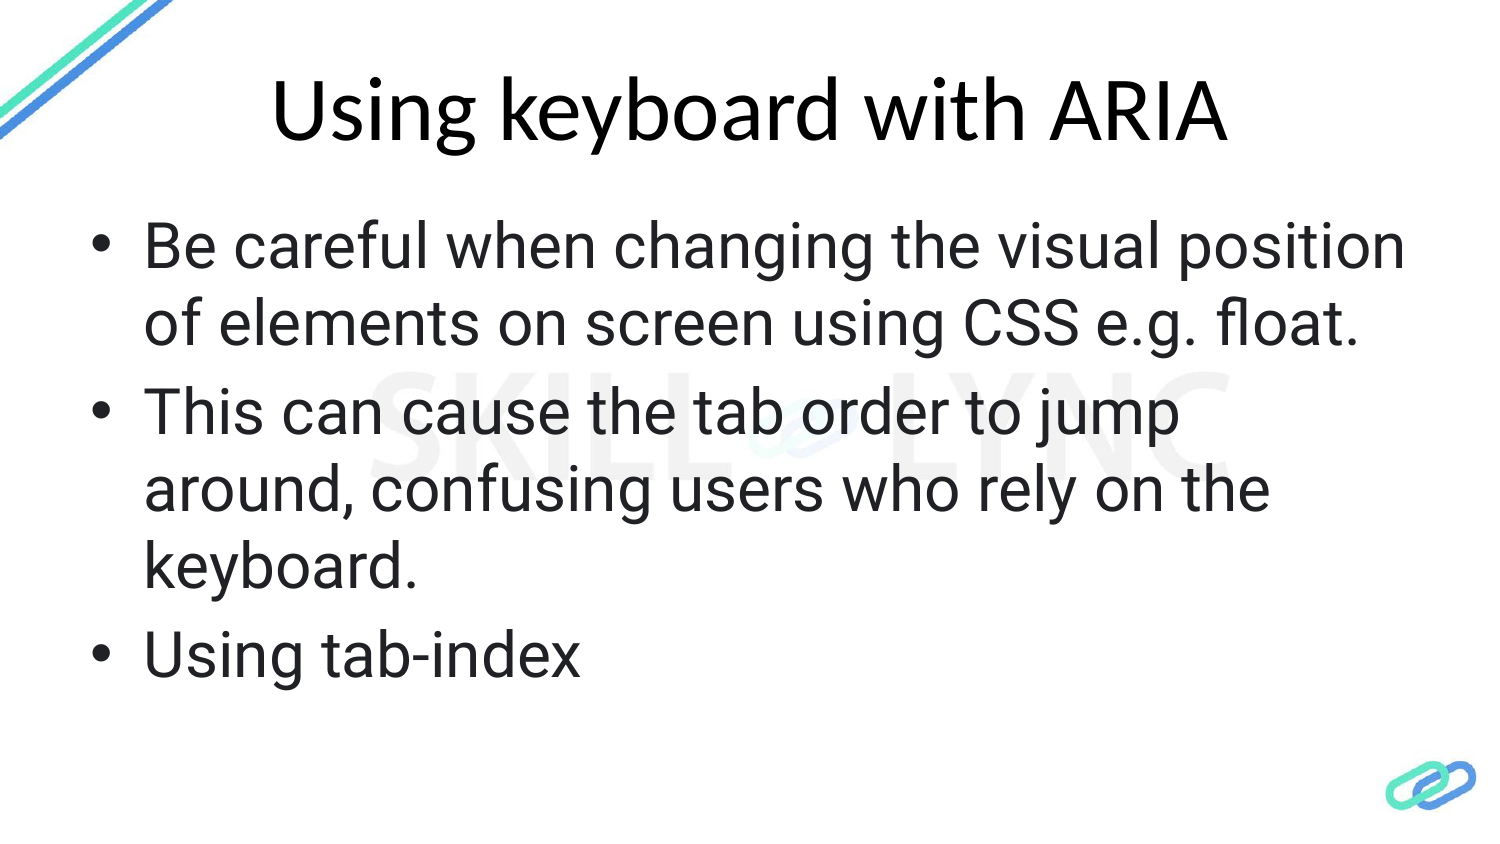

# Using keyboard with ARIA
Be careful when changing the visual position of elements on screen using CSS e.g. float.
This can cause the tab order to jump around, confusing users who rely on the keyboard.
Using tab-index